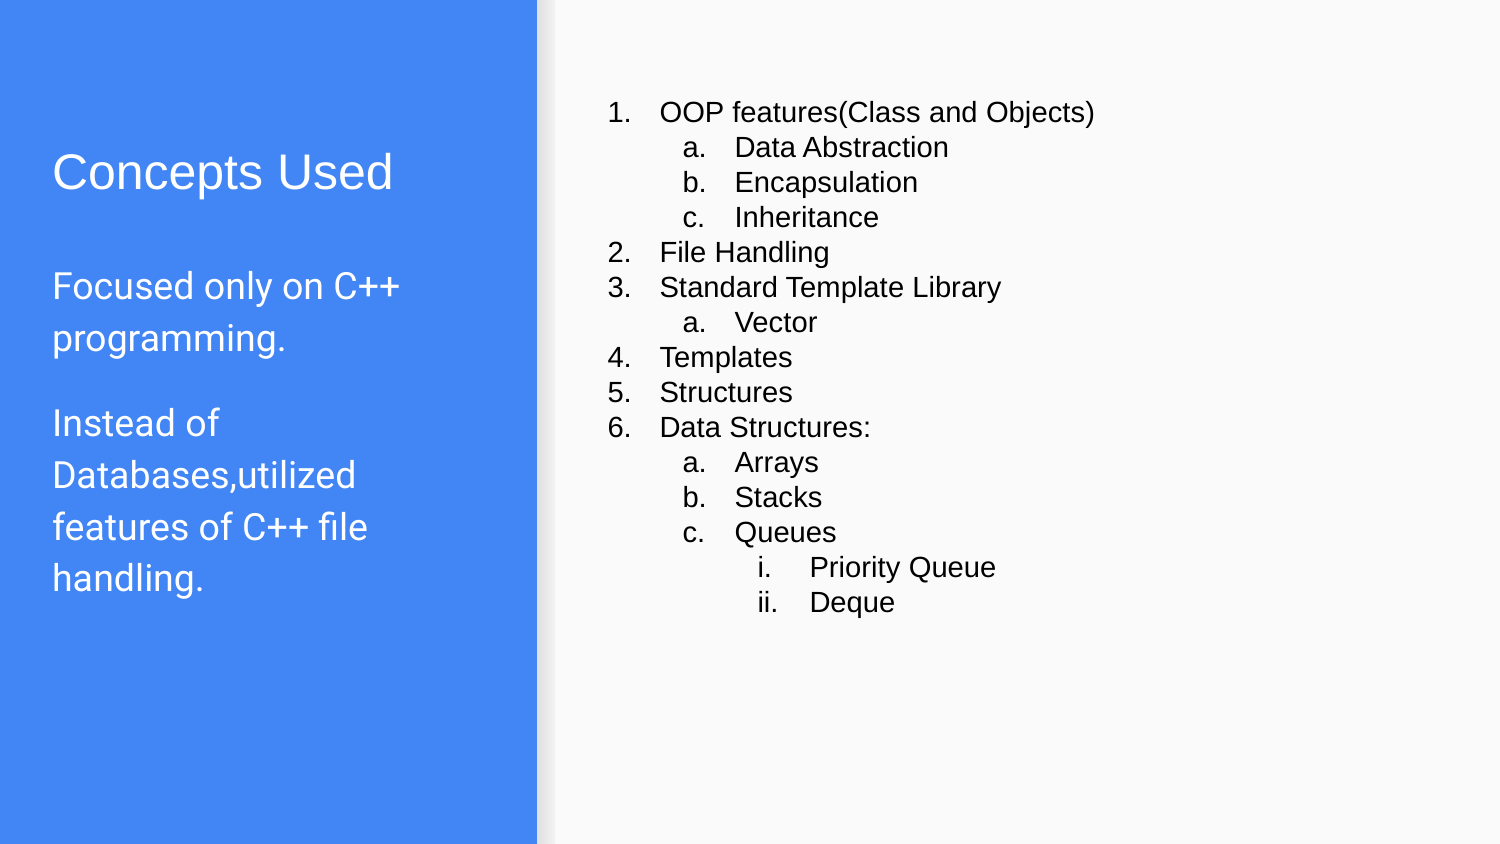

OOP features(Class and Objects)
Data Abstraction
Encapsulation
Inheritance
File Handling
Standard Template Library
Vector
Templates
Structures
Data Structures:
Arrays
Stacks
Queues
Priority Queue
Deque
# Concepts Used
Focused only on C++ programming.
Instead of Databases,utilized features of C++ file handling.